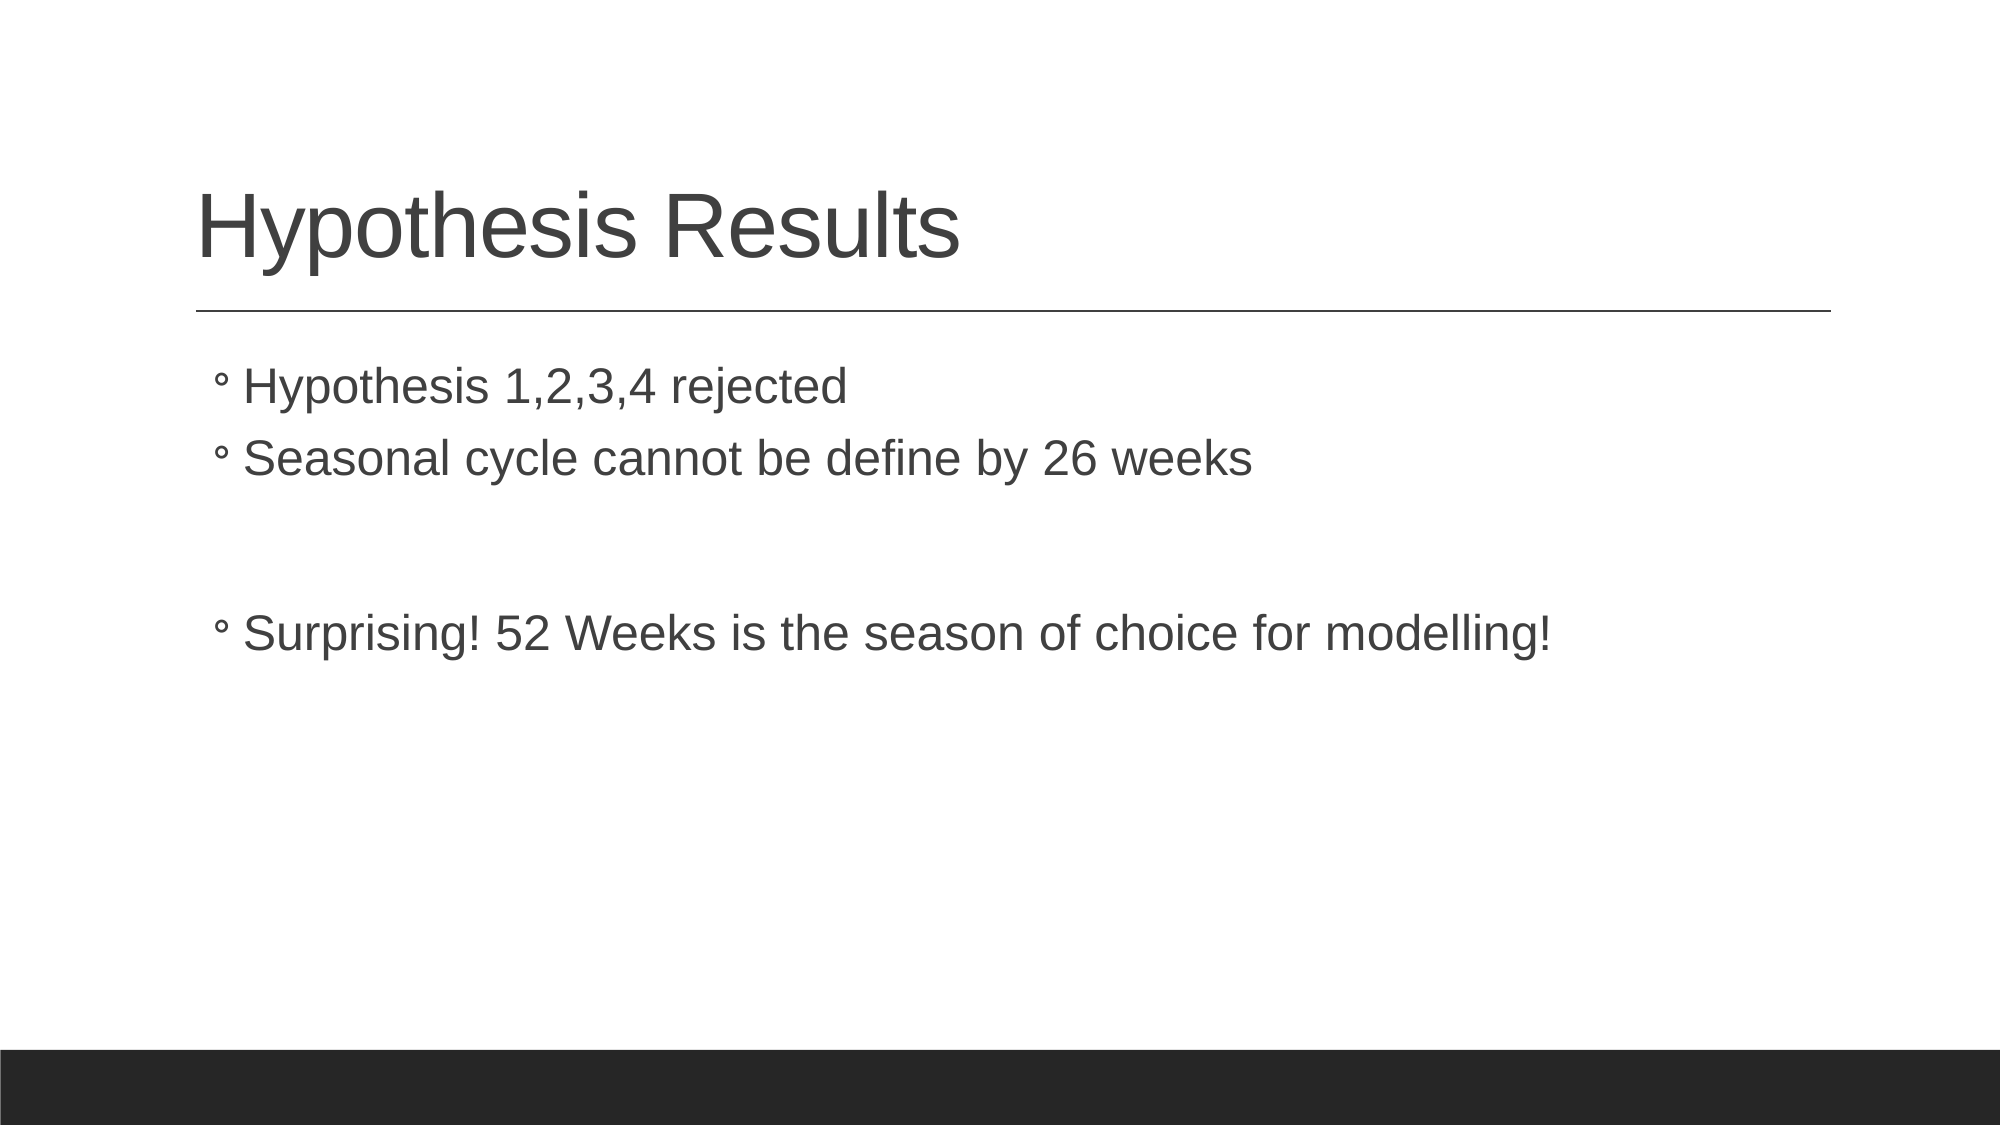

# Hypothesis Results
Hypothesis 1,2,3,4 rejected
Seasonal cycle cannot be define by 26 weeks

Surprising! 52 Weeks is the season of choice for modelling!